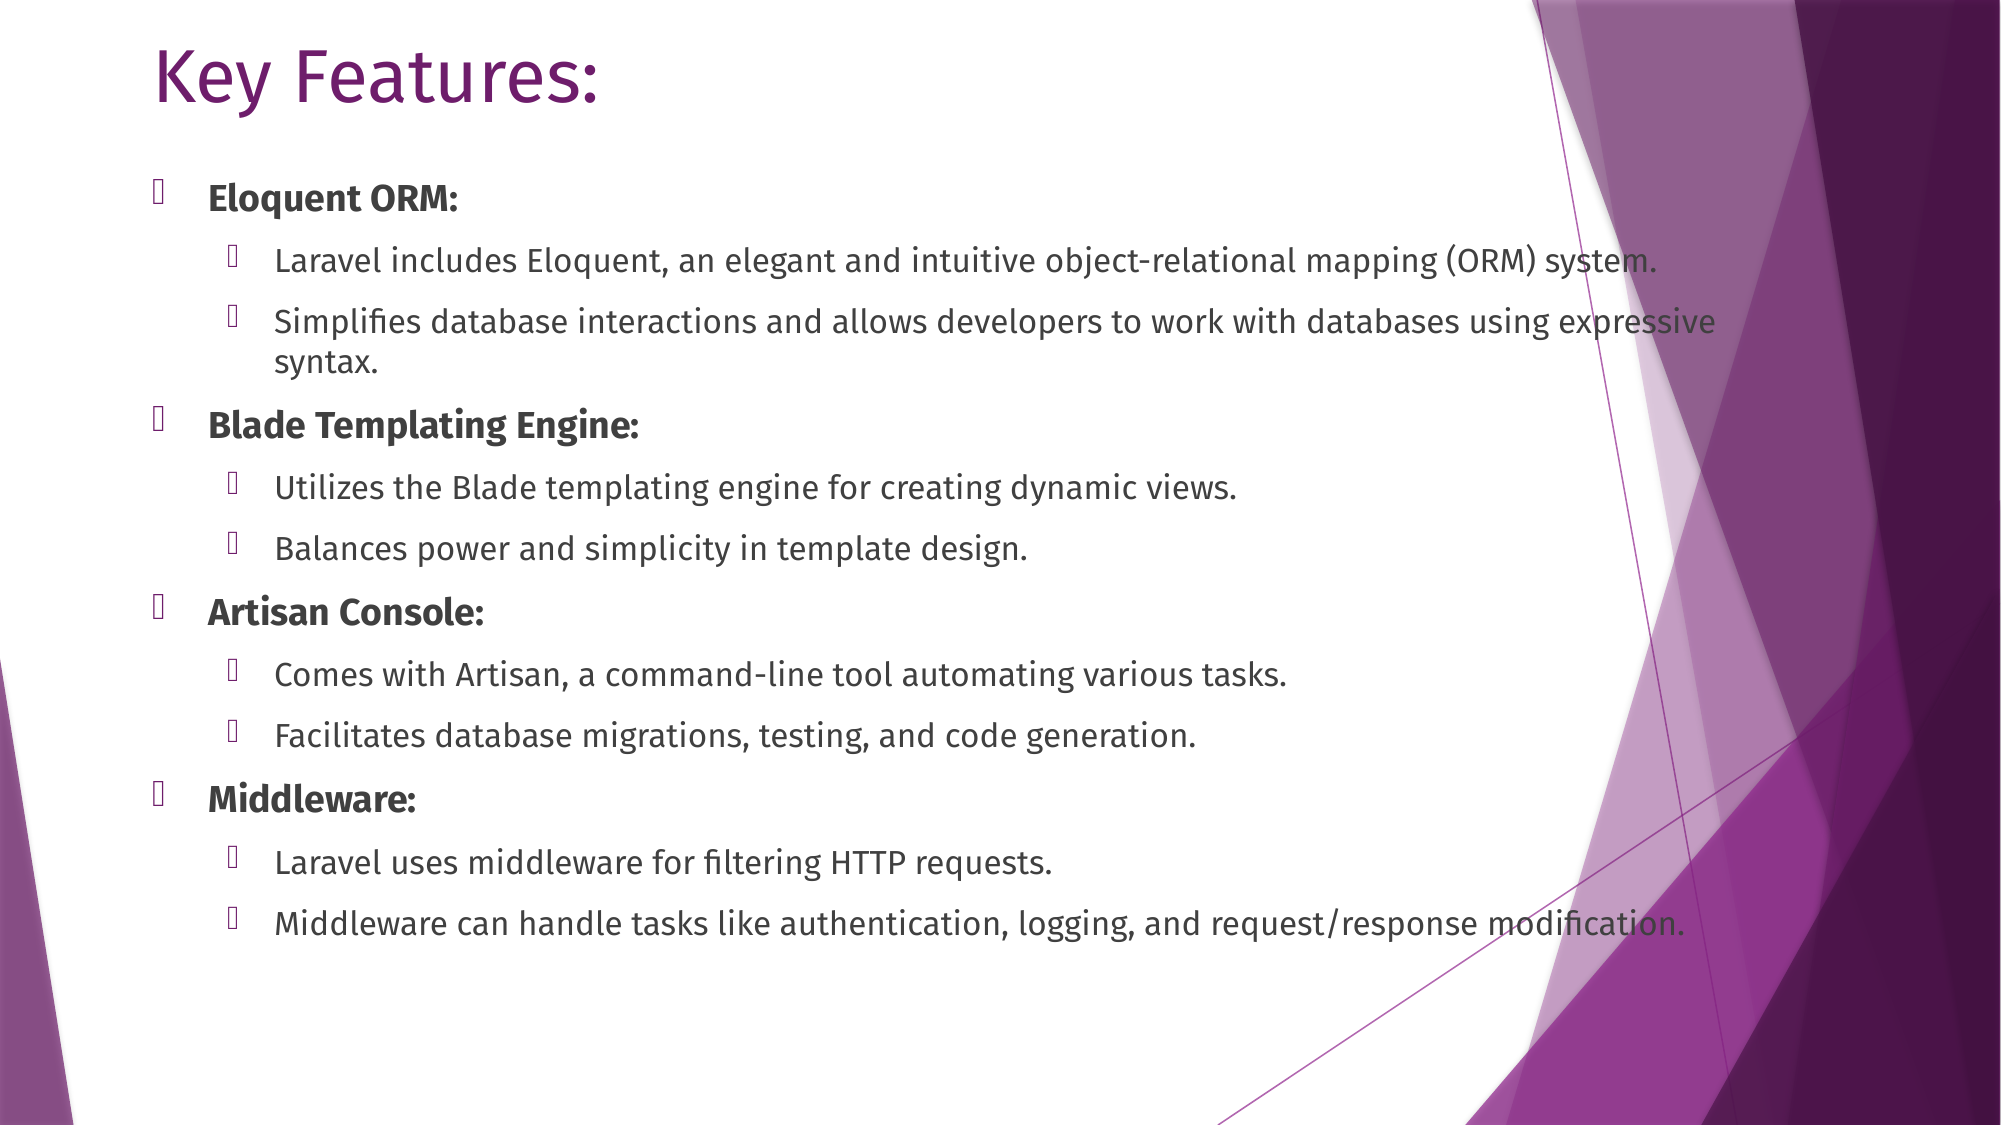

# Key Features:
Eloquent ORM:
Laravel includes Eloquent, an elegant and intuitive object-relational mapping (ORM) system.
Simplifies database interactions and allows developers to work with databases using expressive syntax.
Blade Templating Engine:
Utilizes the Blade templating engine for creating dynamic views.
Balances power and simplicity in template design.
Artisan Console:
Comes with Artisan, a command-line tool automating various tasks.
Facilitates database migrations, testing, and code generation.
Middleware:
Laravel uses middleware for filtering HTTP requests.
Middleware can handle tasks like authentication, logging, and request/response modification.